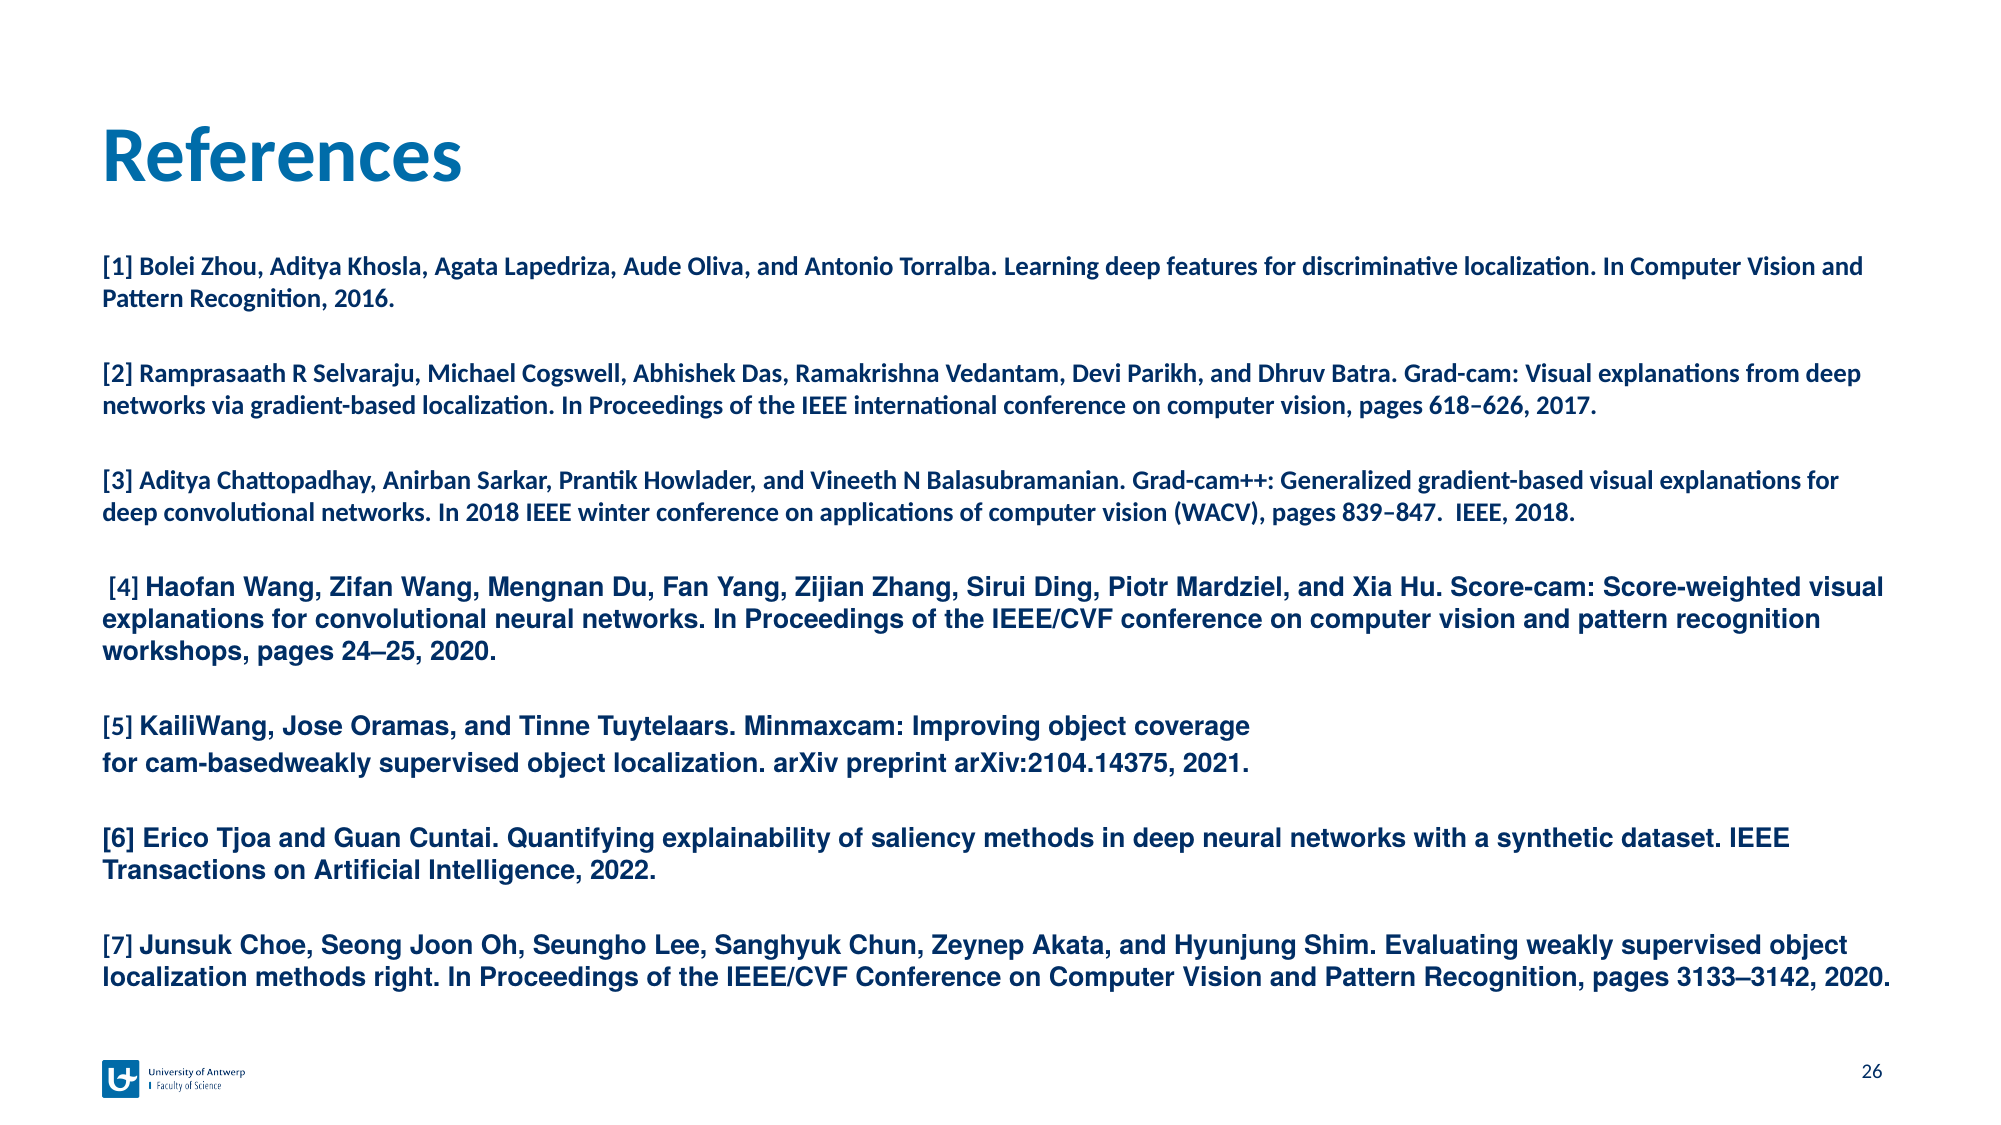

# References
[1] Bolei Zhou, Aditya Khosla, Agata Lapedriza, Aude Oliva, and Antonio Torralba. Learning deep features for discriminative localization. In Computer Vision and Pattern Recognition, 2016.

[2] Ramprasaath R Selvaraju, Michael Cogswell, Abhishek Das, Ramakrishna Vedantam, Devi Parikh, and Dhruv Batra. Grad-cam: Visual explanations from deep networks via gradient-based localization. In Proceedings of the IEEE international conference on computer vision, pages 618–626, 2017.

[3] Aditya Chattopadhay, Anirban Sarkar, Prantik Howlader, and Vineeth N Balasubramanian. Grad-cam++: Generalized gradient-based visual explanations for deep convolutional networks. In 2018 IEEE winter conference on applications of computer vision (WACV), pages 839–847.  IEEE, 2018.

 [4] Haofan Wang, Zifan Wang, Mengnan Du, Fan Yang, Zijian Zhang, Sirui Ding, Piotr Mardziel, and Xia Hu. Score-cam: Score-weighted visual explanations for convolutional neural networks. In Proceedings of the IEEE/CVF conference on computer vision and pattern recognition workshops, pages 24–25, 2020.

[5] KailiWang, Jose Oramas, and Tinne Tuytelaars. Minmaxcam: Improving object coverage
for cam-basedweakly supervised object localization. arXiv preprint arXiv:2104.14375, 2021.

[6] Erico Tjoa and Guan Cuntai. Quantifying explainability of saliency methods in deep neural networks with a synthetic dataset. IEEE Transactions on Artificial Intelligence, 2022.

[7] Junsuk Choe, Seong Joon Oh, Seungho Lee, Sanghyuk Chun, Zeynep Akata, and Hyunjung Shim. Evaluating weakly supervised object localization methods right. In Proceedings of the IEEE/CVF Conference on Computer Vision and Pattern Recognition, pages 3133–3142, 2020.
26